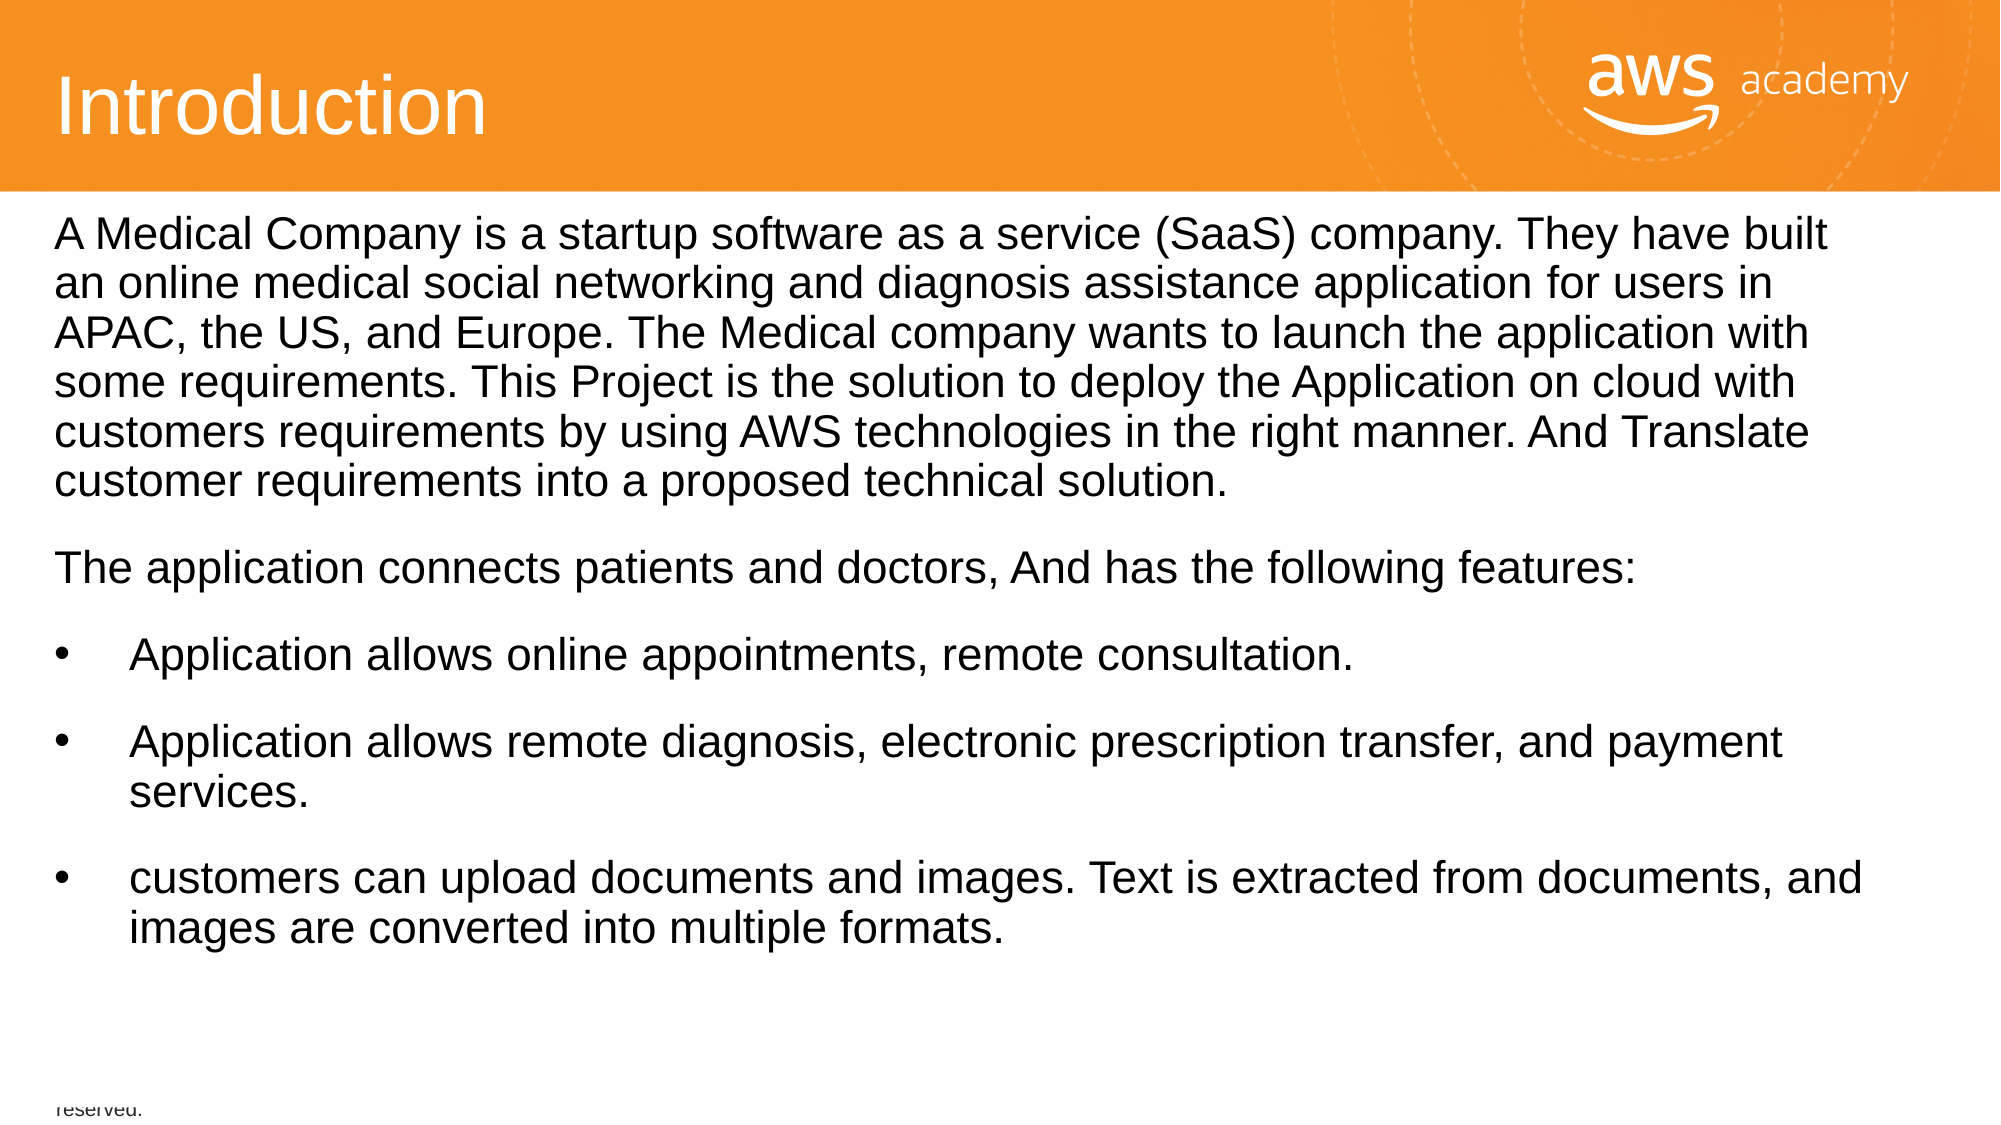

# Introduction
A Medical Company is a startup software as a service (SaaS) company. They have built an online medical social networking and diagnosis assistance application for users in APAC, the US, and Europe. The Medical company wants to launch the application with some requirements. This Project is the solution to deploy the Application on cloud with customers requirements by using AWS technologies in the right manner. And Translate customer requirements into a proposed technical solution.
The application connects patients and doctors, And has the following features:
Application allows online appointments, remote consultation.
Application allows remote diagnosis, electronic prescription transfer, and payment services.
customers can upload documents and images. Text is extracted from documents, and images are converted into multiple formats.